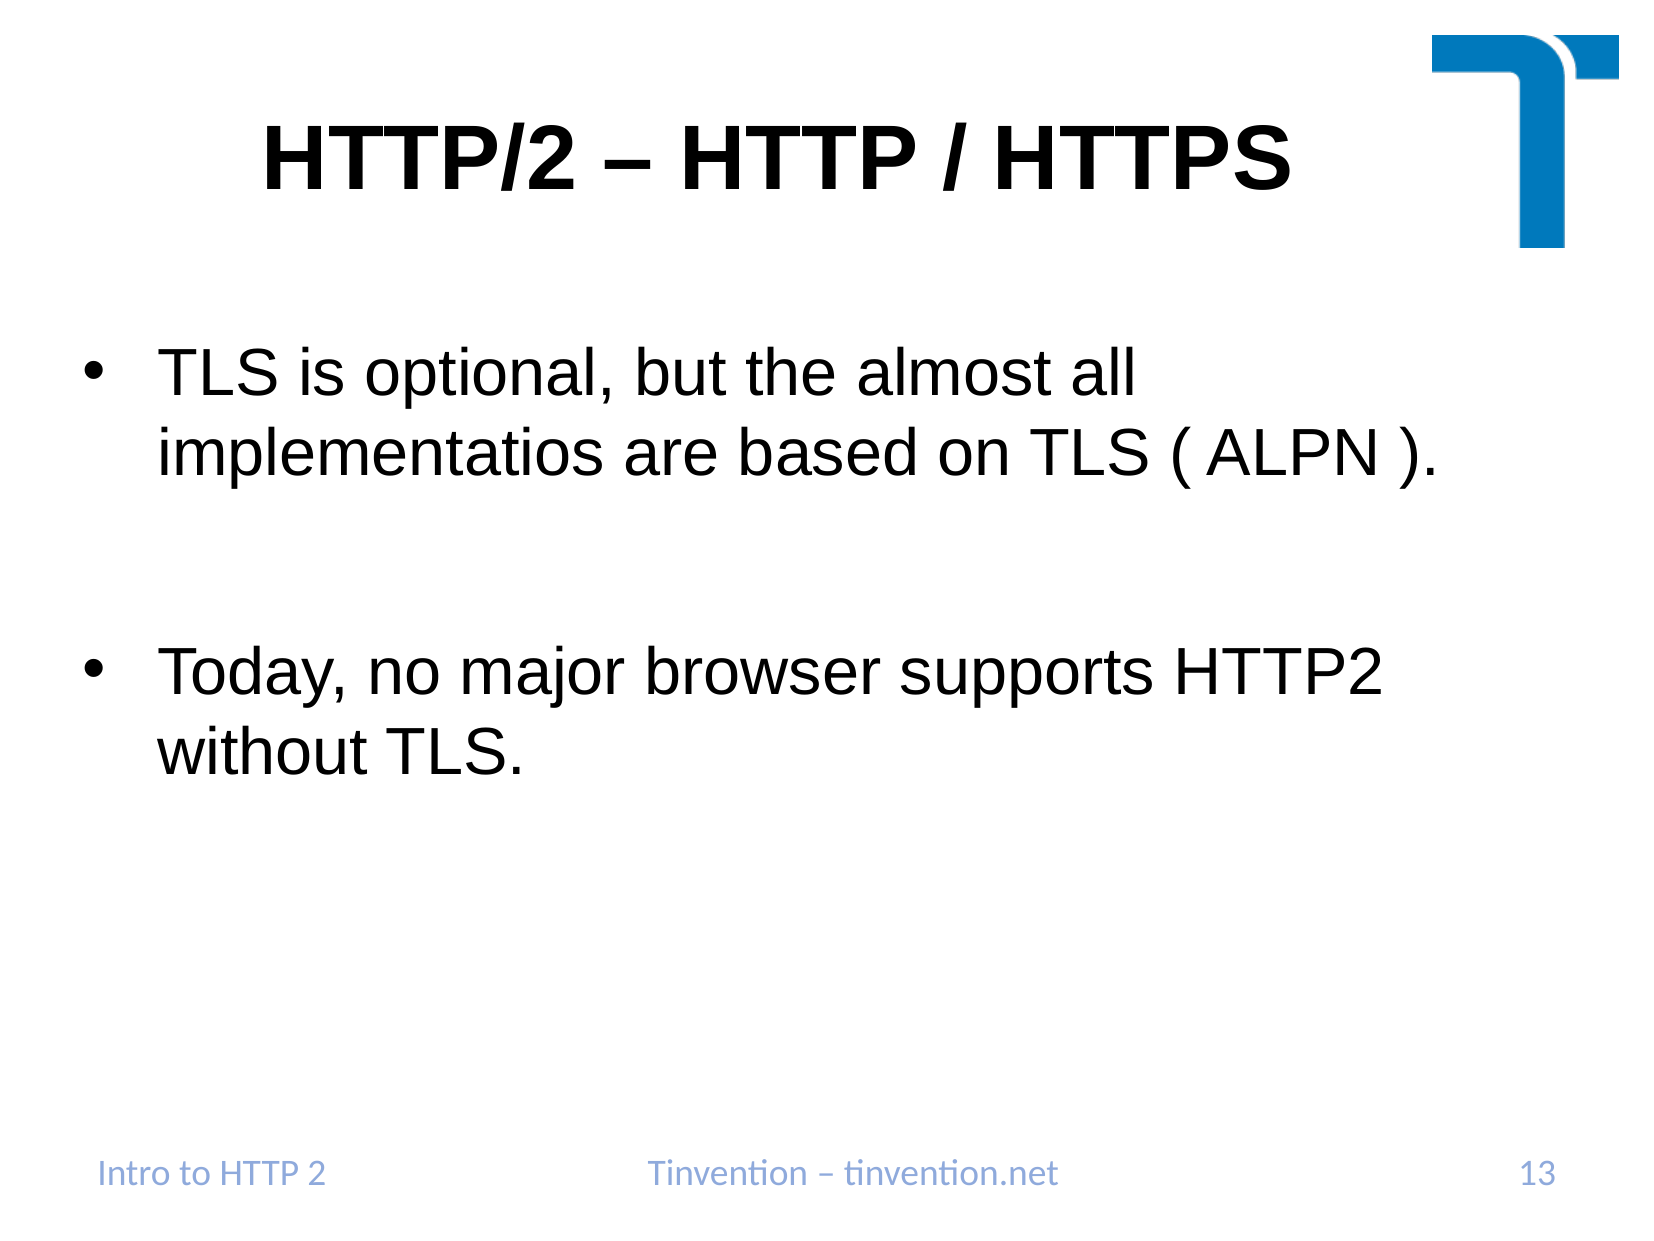

# HTTP/2 – HTTP / HTTPS
TLS is optional, but the almost all implementatios are based on TLS ( ALPN ).

Today, no major browser supports HTTP2 without TLS.